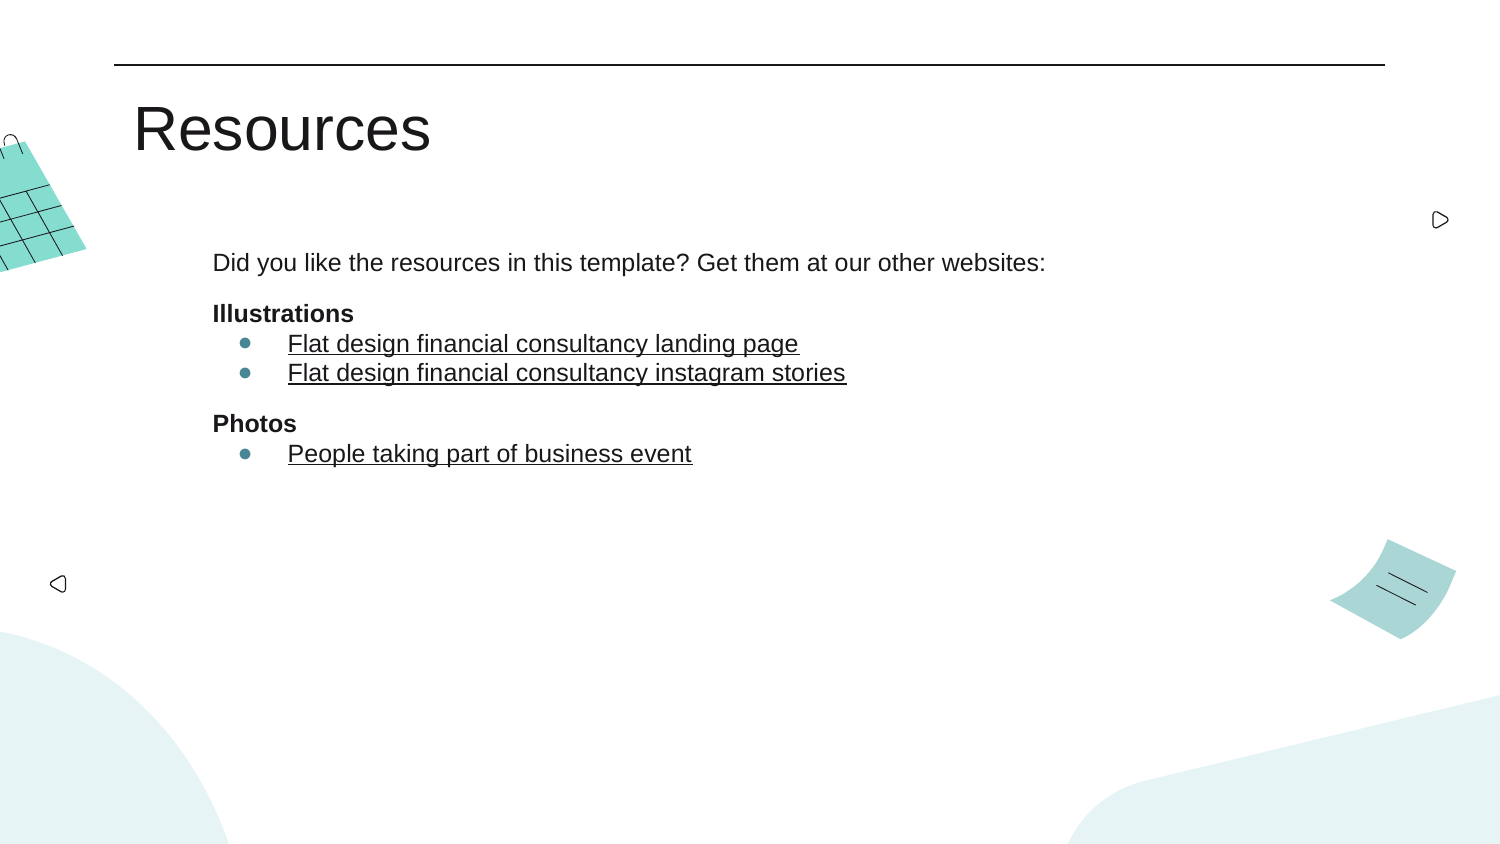

# Resources
Did you like the resources in this template? Get them at our other websites:
Illustrations
Flat design financial consultancy landing page
Flat design financial consultancy instagram stories
Photos
People taking part of business event